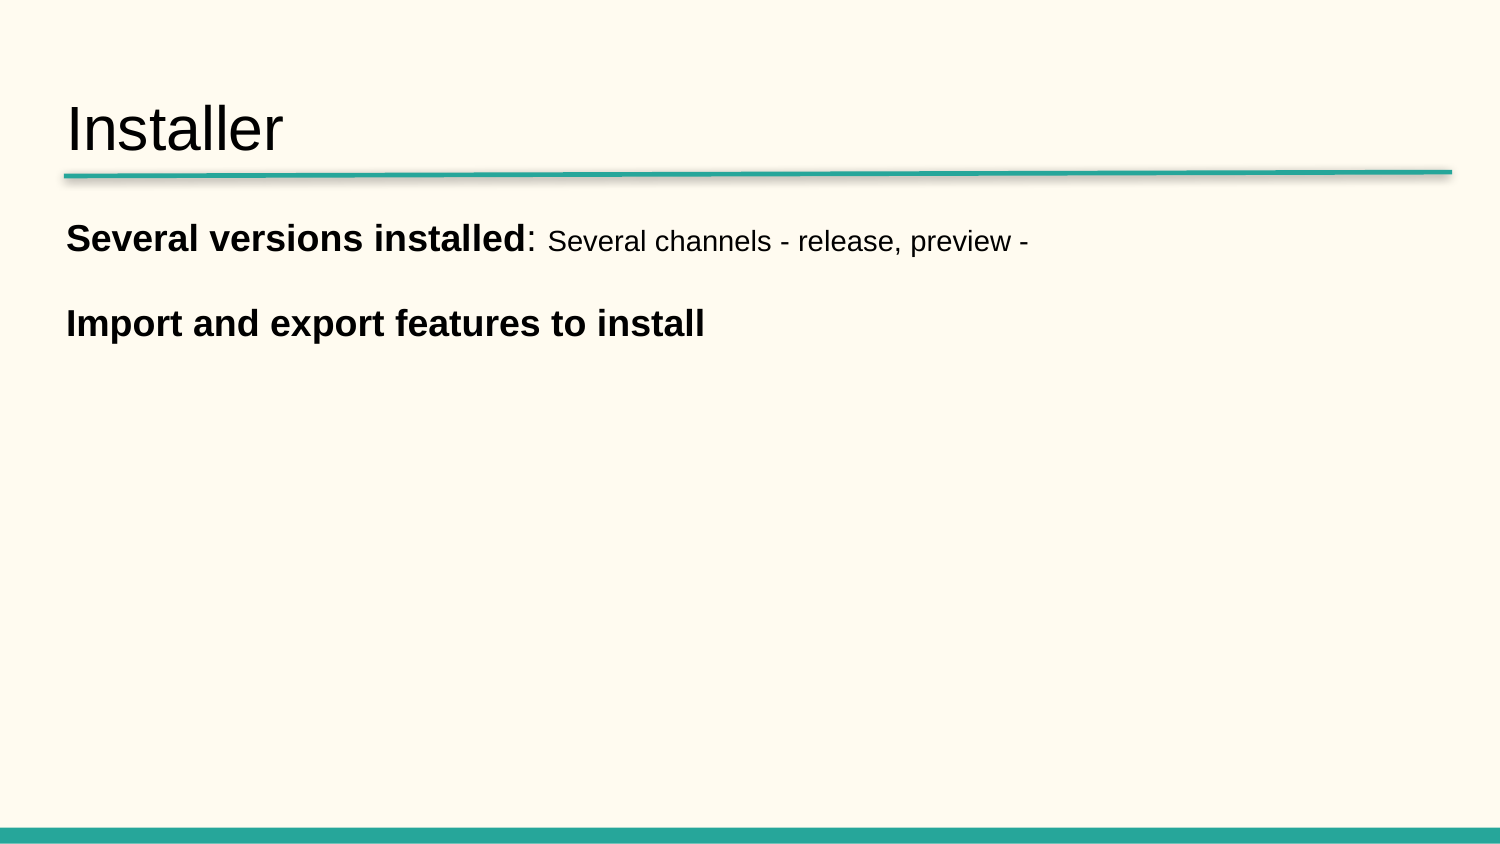

# Installer
Several versions installed: Several channels - release, preview -
Import and export features to install